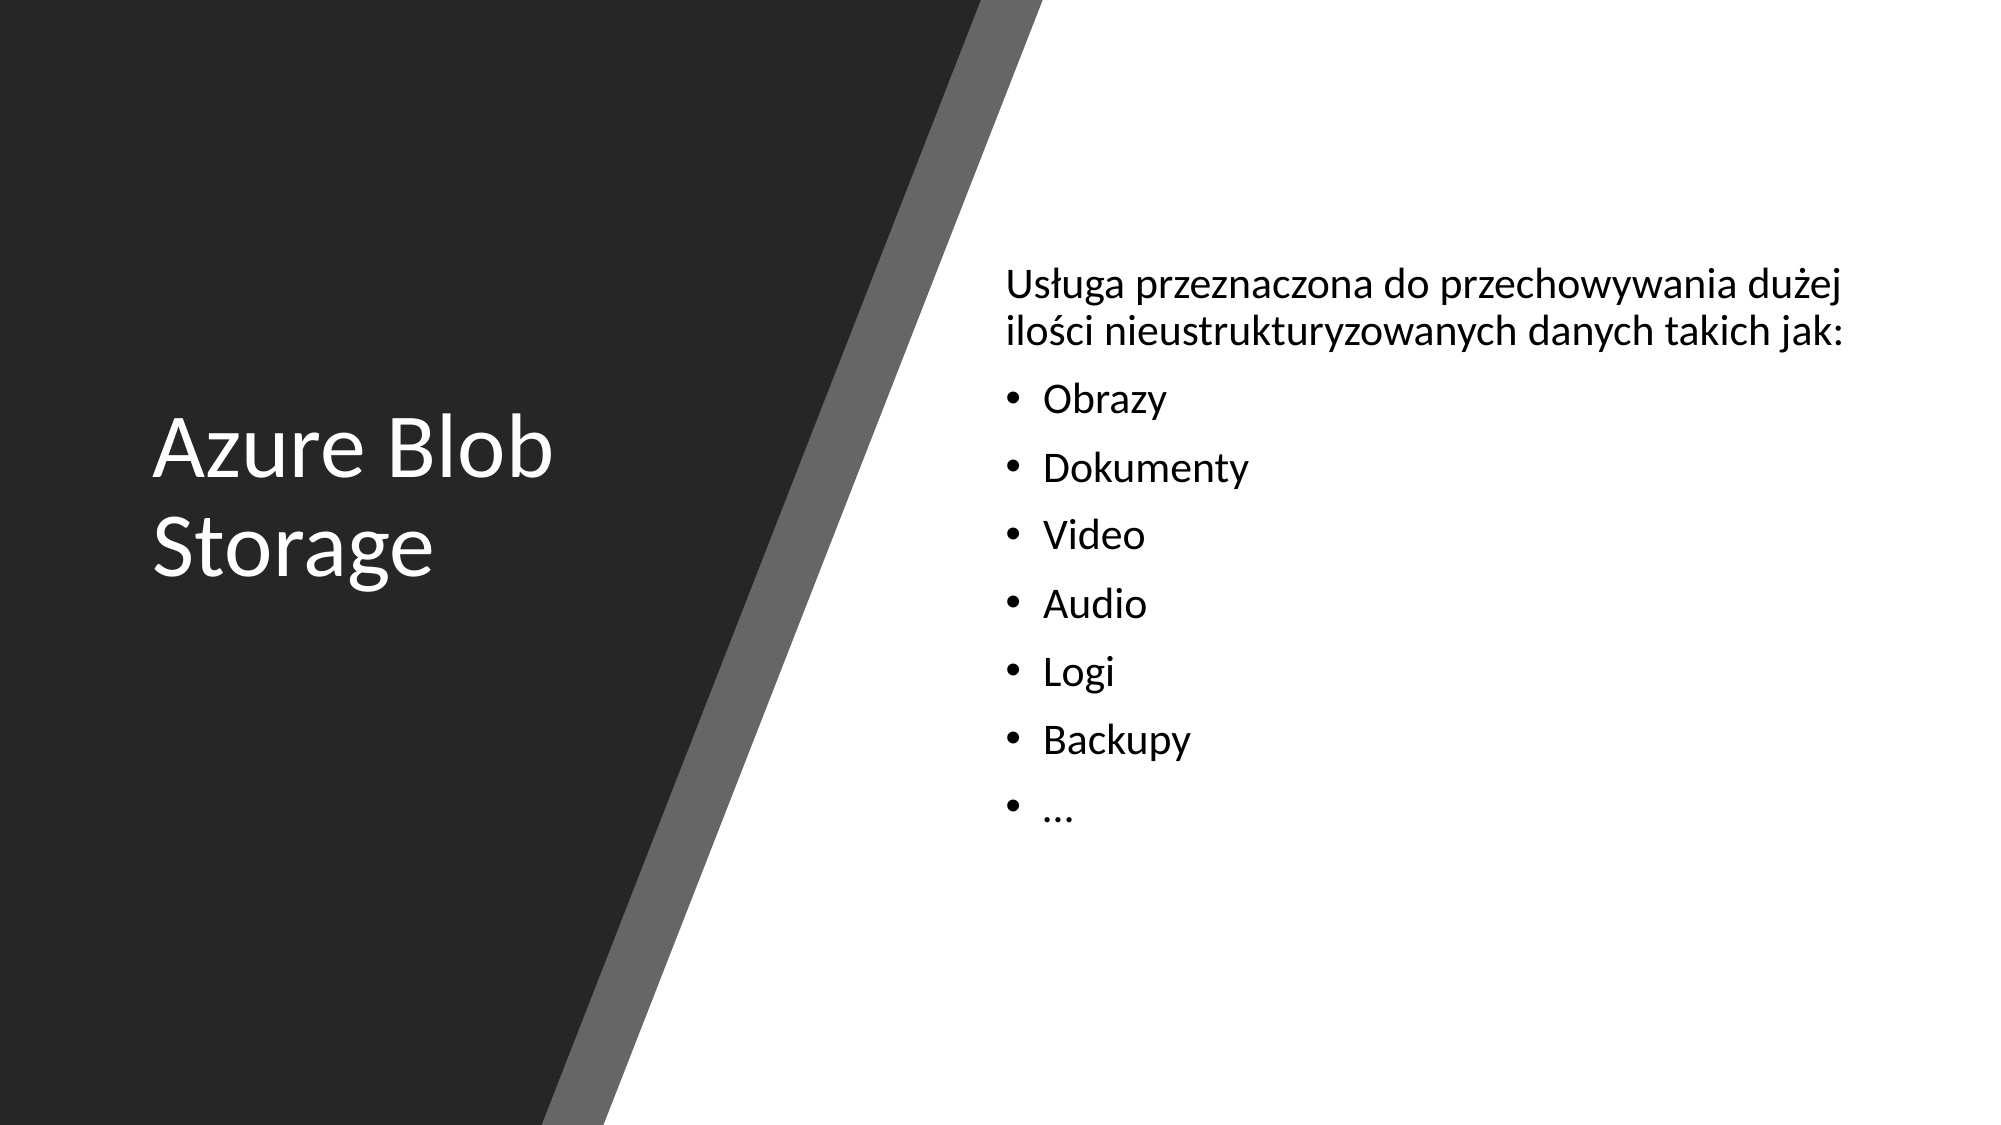

# Azure Blob Storage
Usługa przeznaczona do przechowywania dużej ilości nieustrukturyzowanych danych takich jak:
Obrazy
Dokumenty
Video
Audio
Logi
Backupy
…